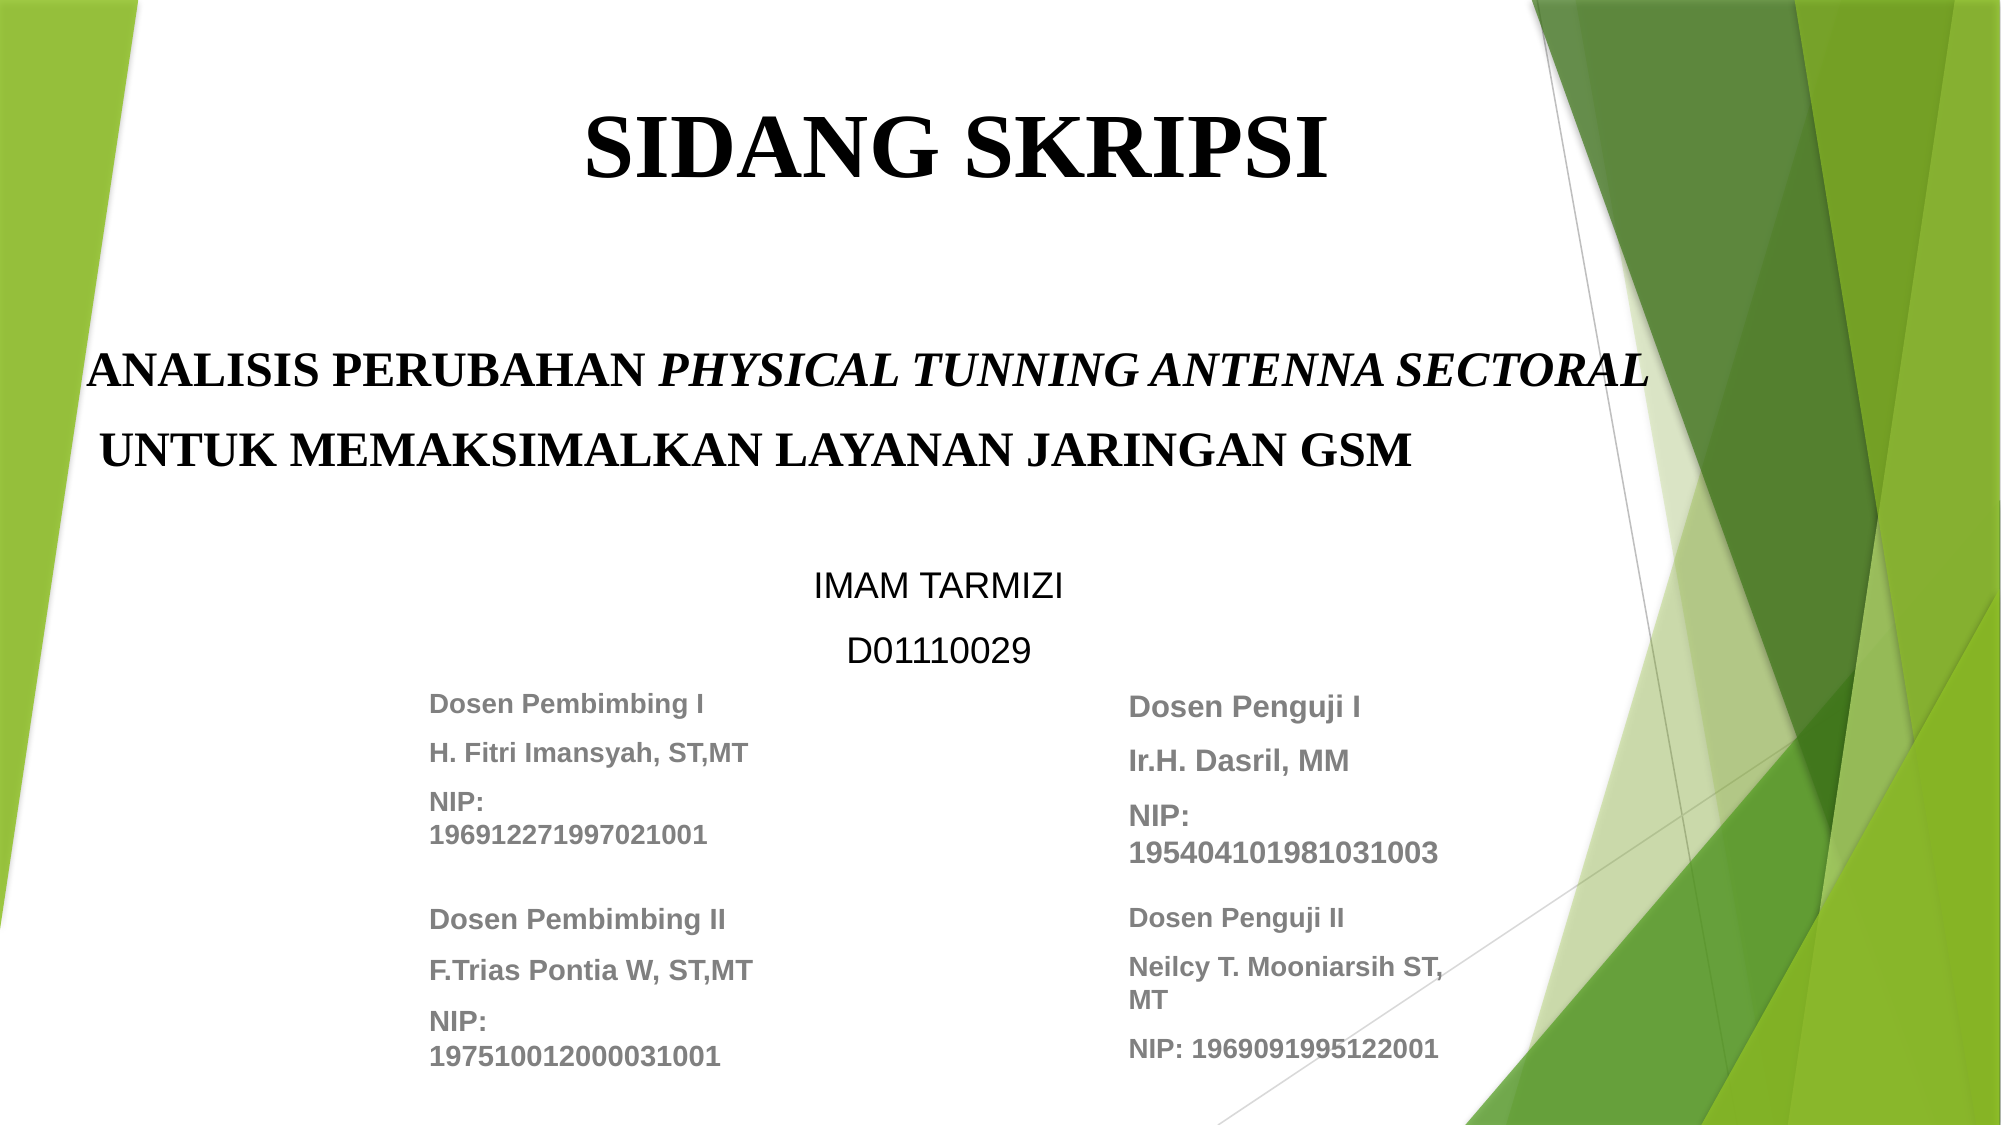

# SIDANG SKRIPSI
ANALISIS PERUBAHAN PHYSICAL TUNNING ANTENNA SECTORAL
 UNTUK MEMAKSIMALKAN LAYANAN JARINGAN GSM

IMAM TARMIZI
D01110029
Dosen Pembimbing I
H. Fitri Imansyah, ST,MT
NIP: 196912271997021001
Dosen Penguji I
Ir.H. Dasril, MM
NIP: 195404101981031003
Dosen Pembimbing II
F.Trias Pontia W, ST,MT
NIP: 197510012000031001

Dosen Penguji II
Neilcy T. Mooniarsih ST, MT
NIP: 1969091995122001